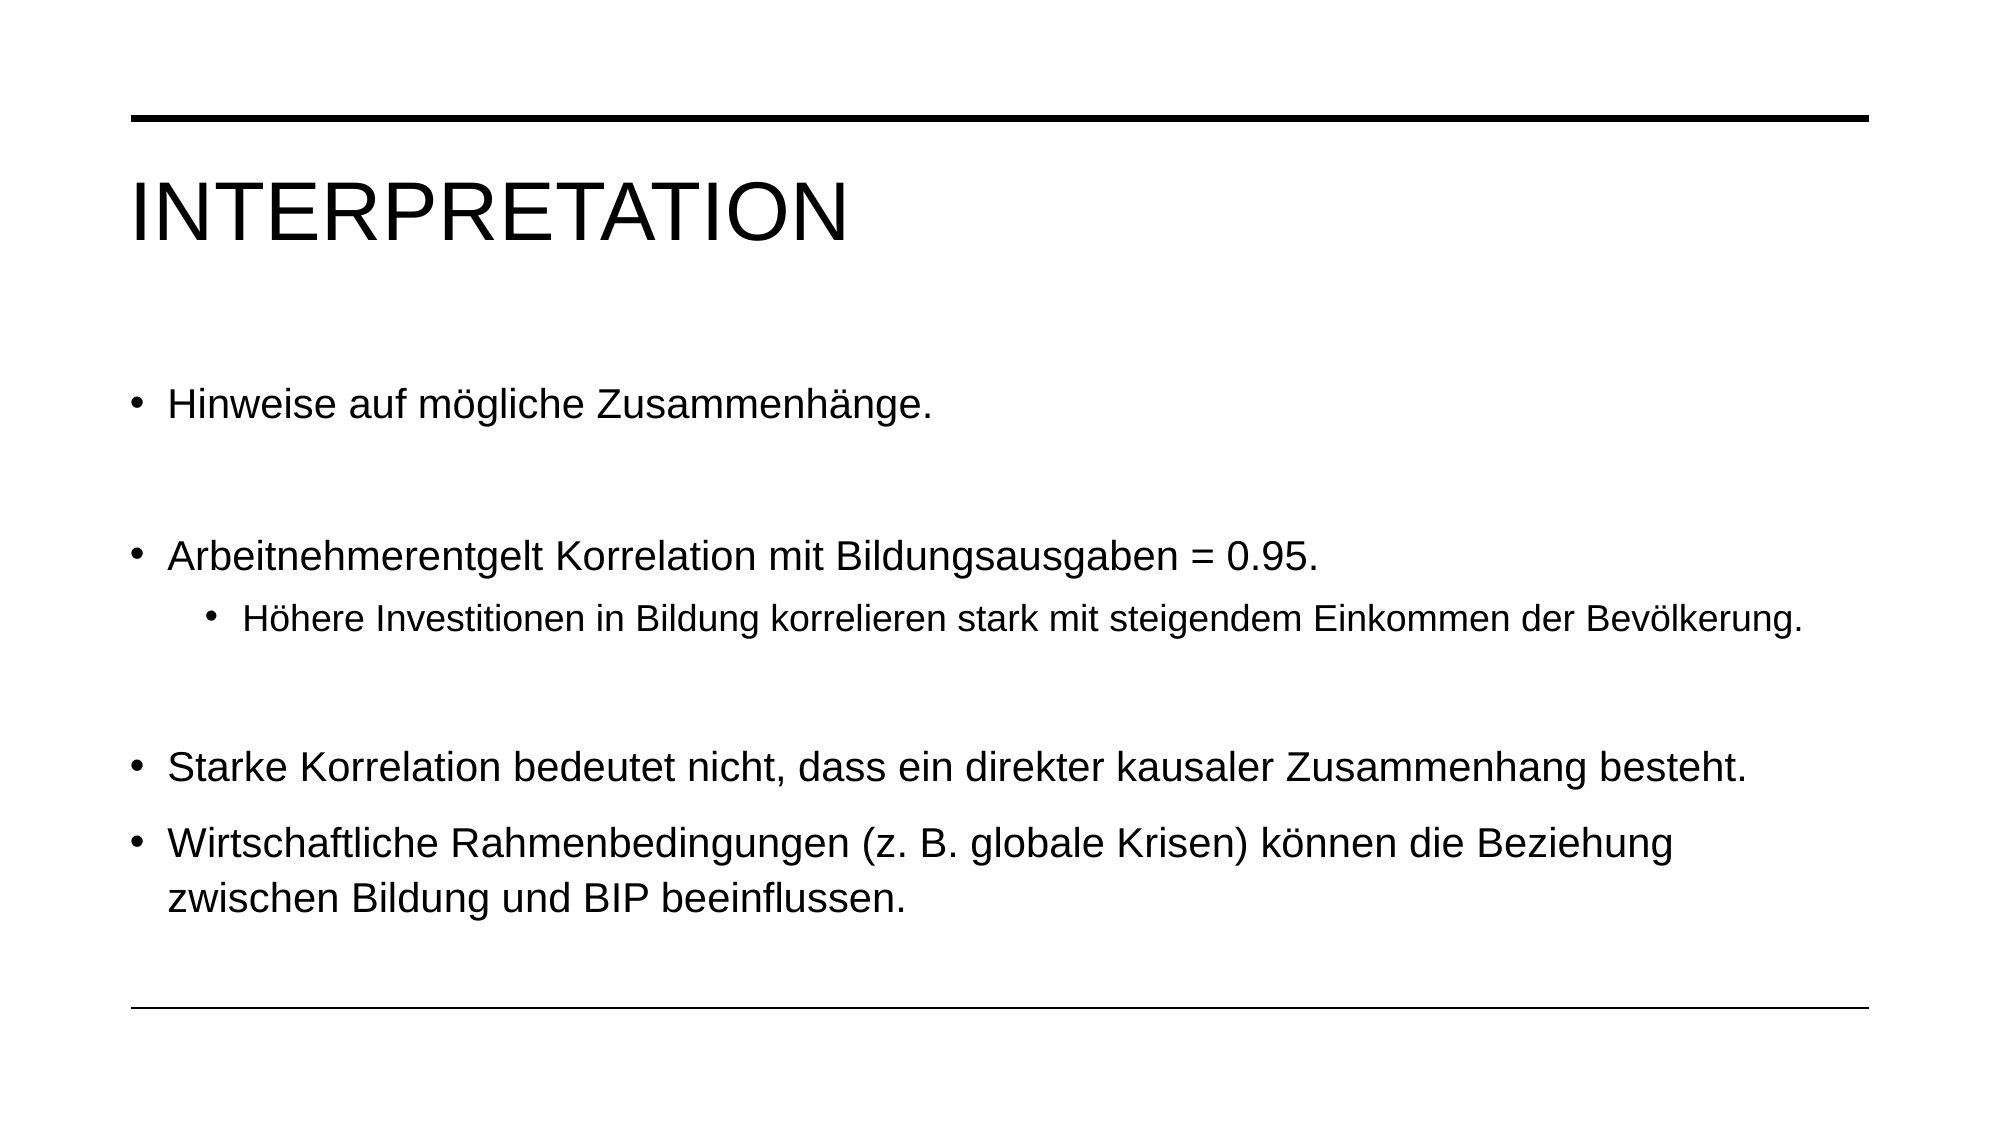

# Interpretation
Hinweise auf mögliche Zusammenhänge.

Arbeitnehmerentgelt Korrelation mit Bildungsausgaben = 0.95.
Höhere Investitionen in Bildung korrelieren stark mit steigendem Einkommen der Bevölkerung.

Starke Korrelation bedeutet nicht, dass ein direkter kausaler Zusammenhang besteht.
Wirtschaftliche Rahmenbedingungen (z. B. globale Krisen) können die Beziehung zwischen Bildung und BIP beeinflussen.